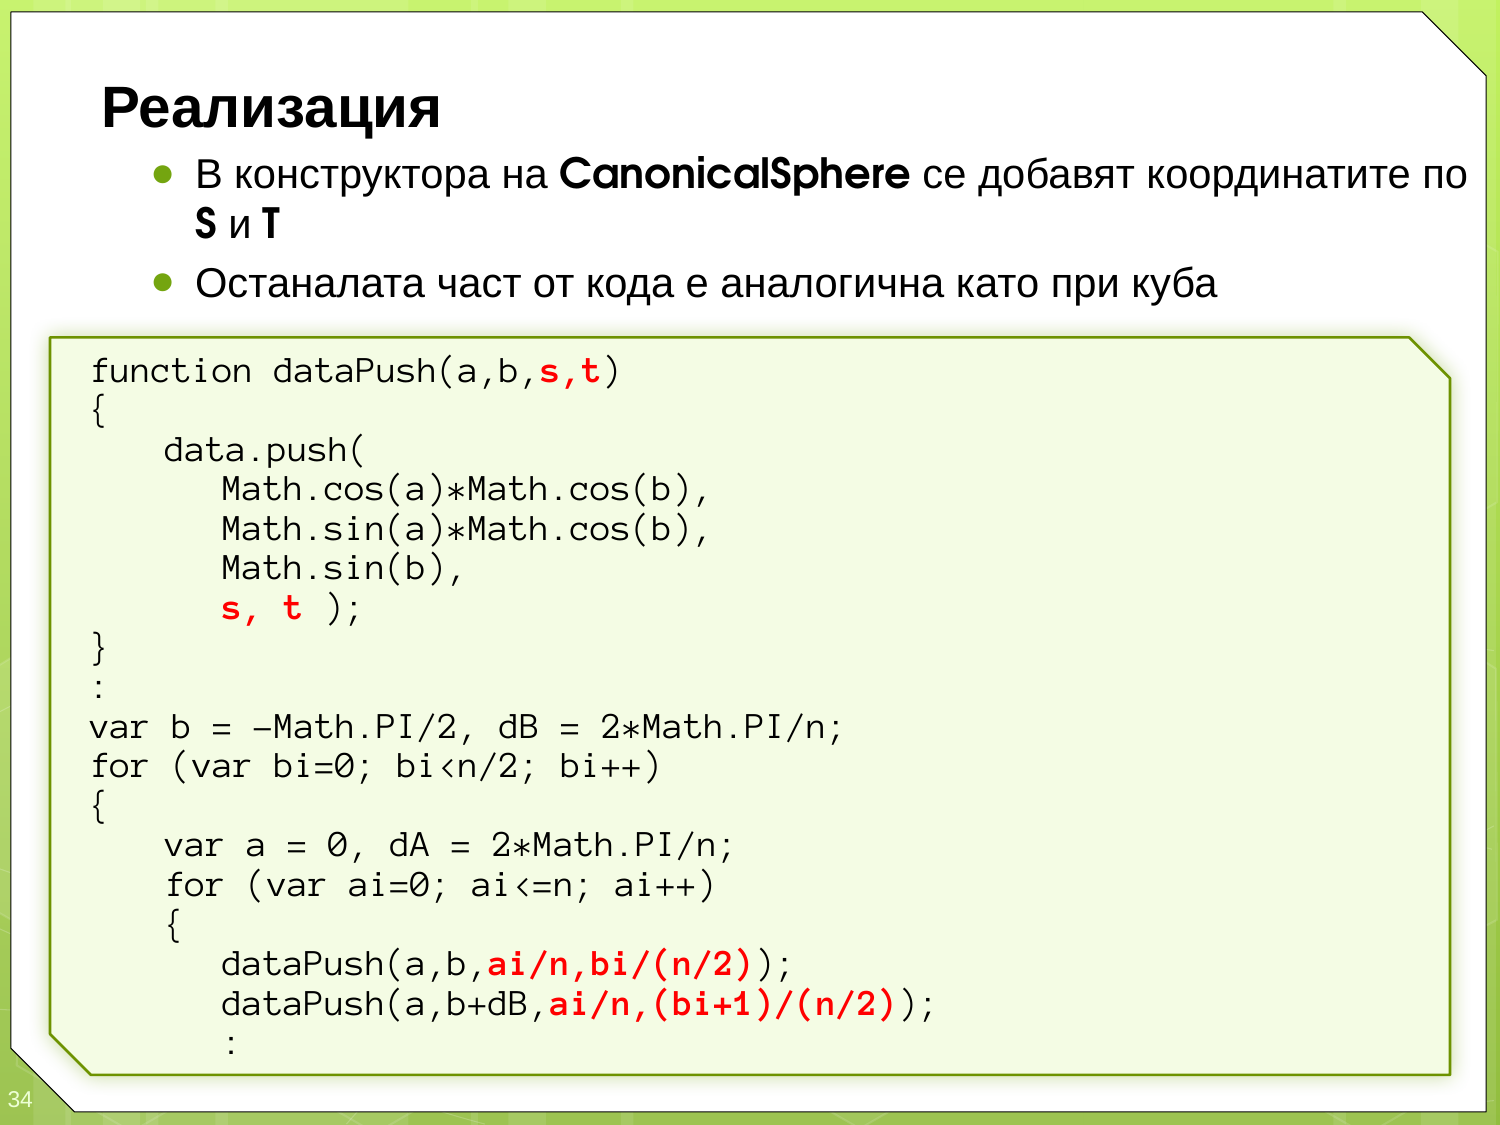

Реализация
В конструктора на CanonicalSphere се добавят координатите по S и T
Останалата част от кода е аналогична като при куба
function dataPush(a,b,s,t)
{
	data.push(
		Math.cos(a)*Math.cos(b),
		Math.sin(a)*Math.cos(b),
		Math.sin(b),
		s, t );
}
:
var b = -Math.PI/2, dB = 2*Math.PI/n;
for (var bi=0; bi<n/2; bi++)
{
	var a = 0, dA = 2*Math.PI/n;
	for (var ai=0; ai<=n; ai++)
	{
		dataPush(a,b,ai/n,bi/(n/2));
		dataPush(a,b+dB,ai/n,(bi+1)/(n/2));
		: